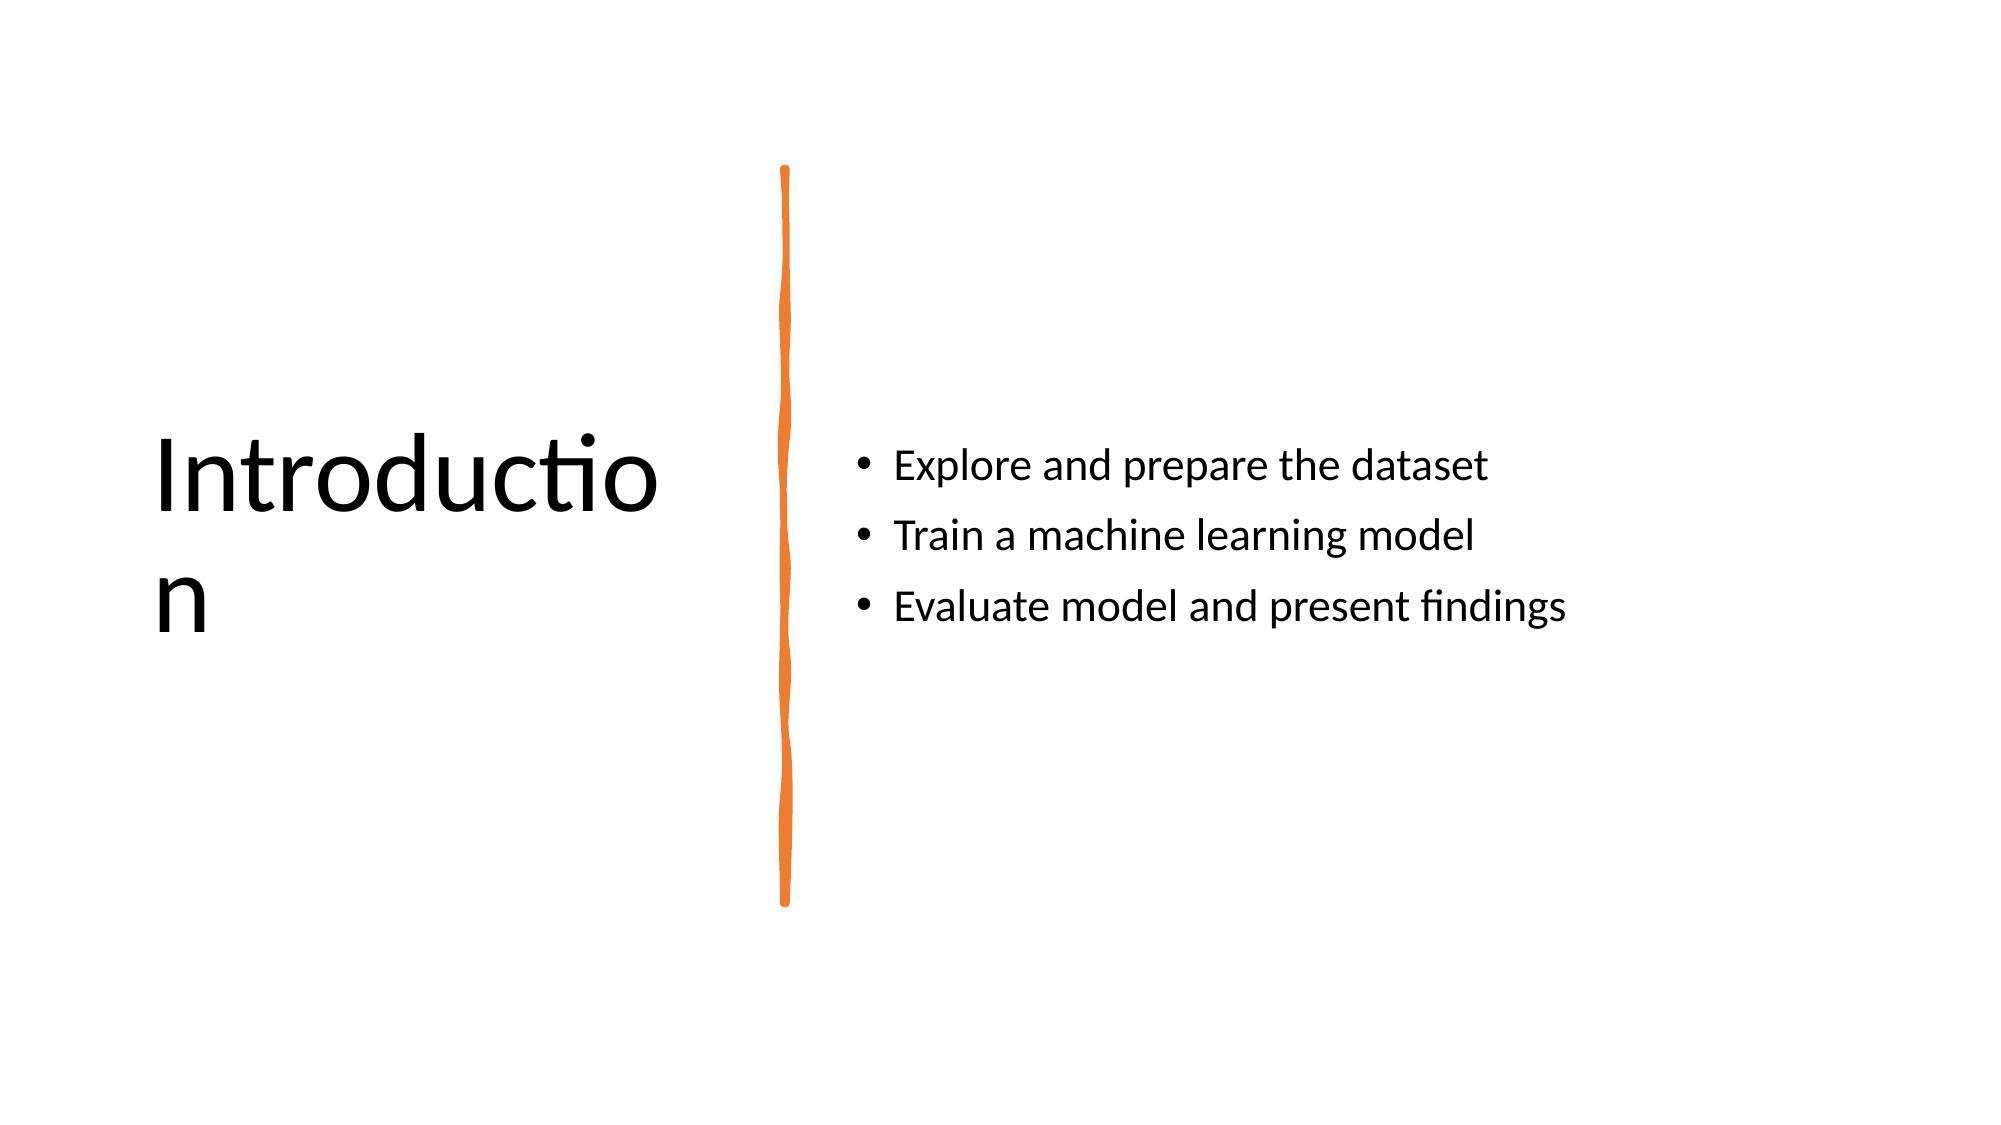

# Introduction
Explore and prepare the dataset
Train a machine learning model
Evaluate model and present findings